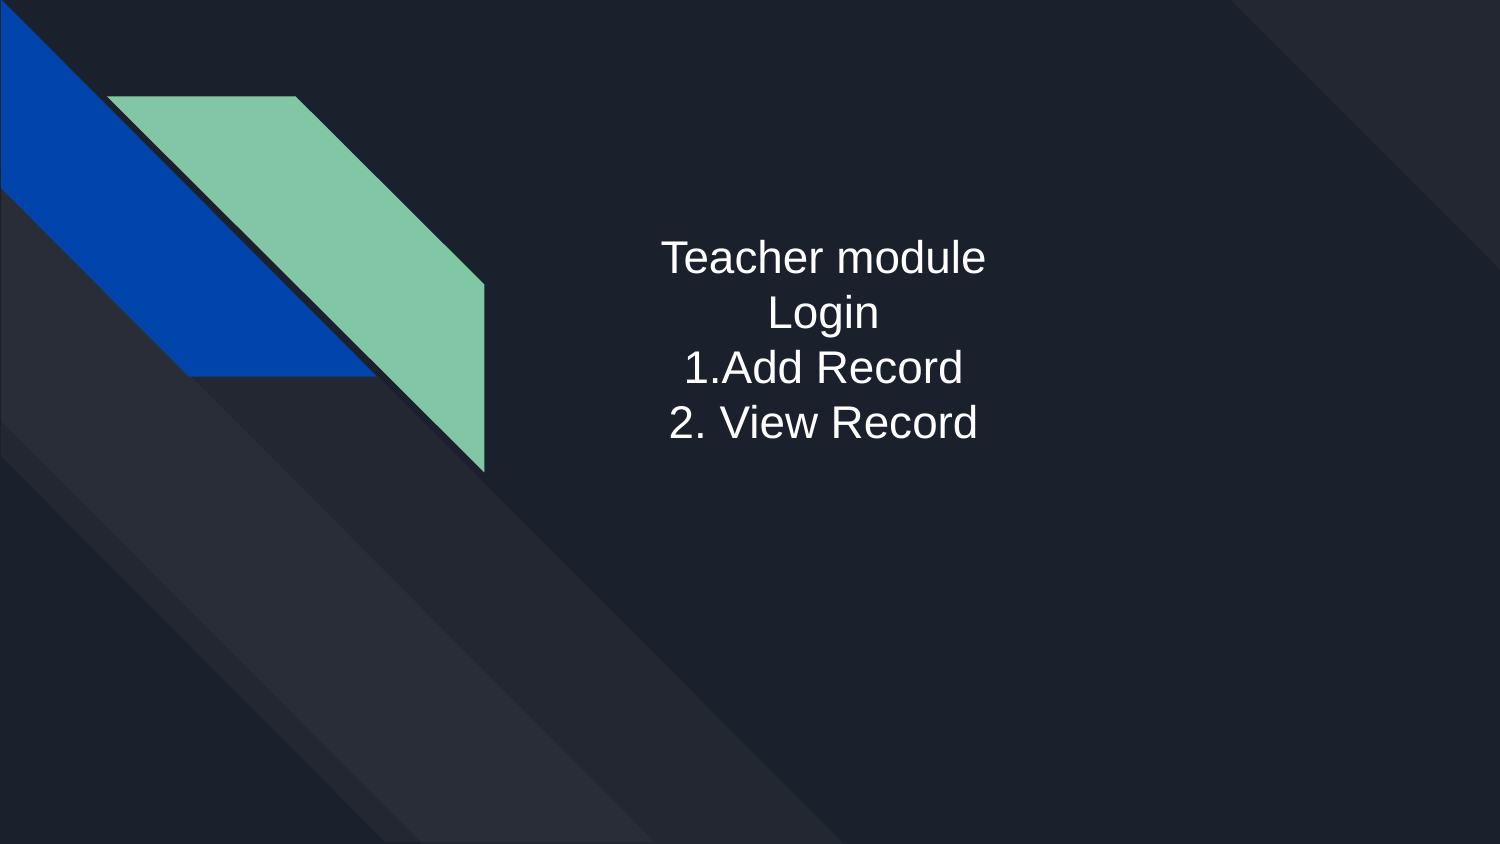

# Teacher module Login 1.Add Record 2. View Record